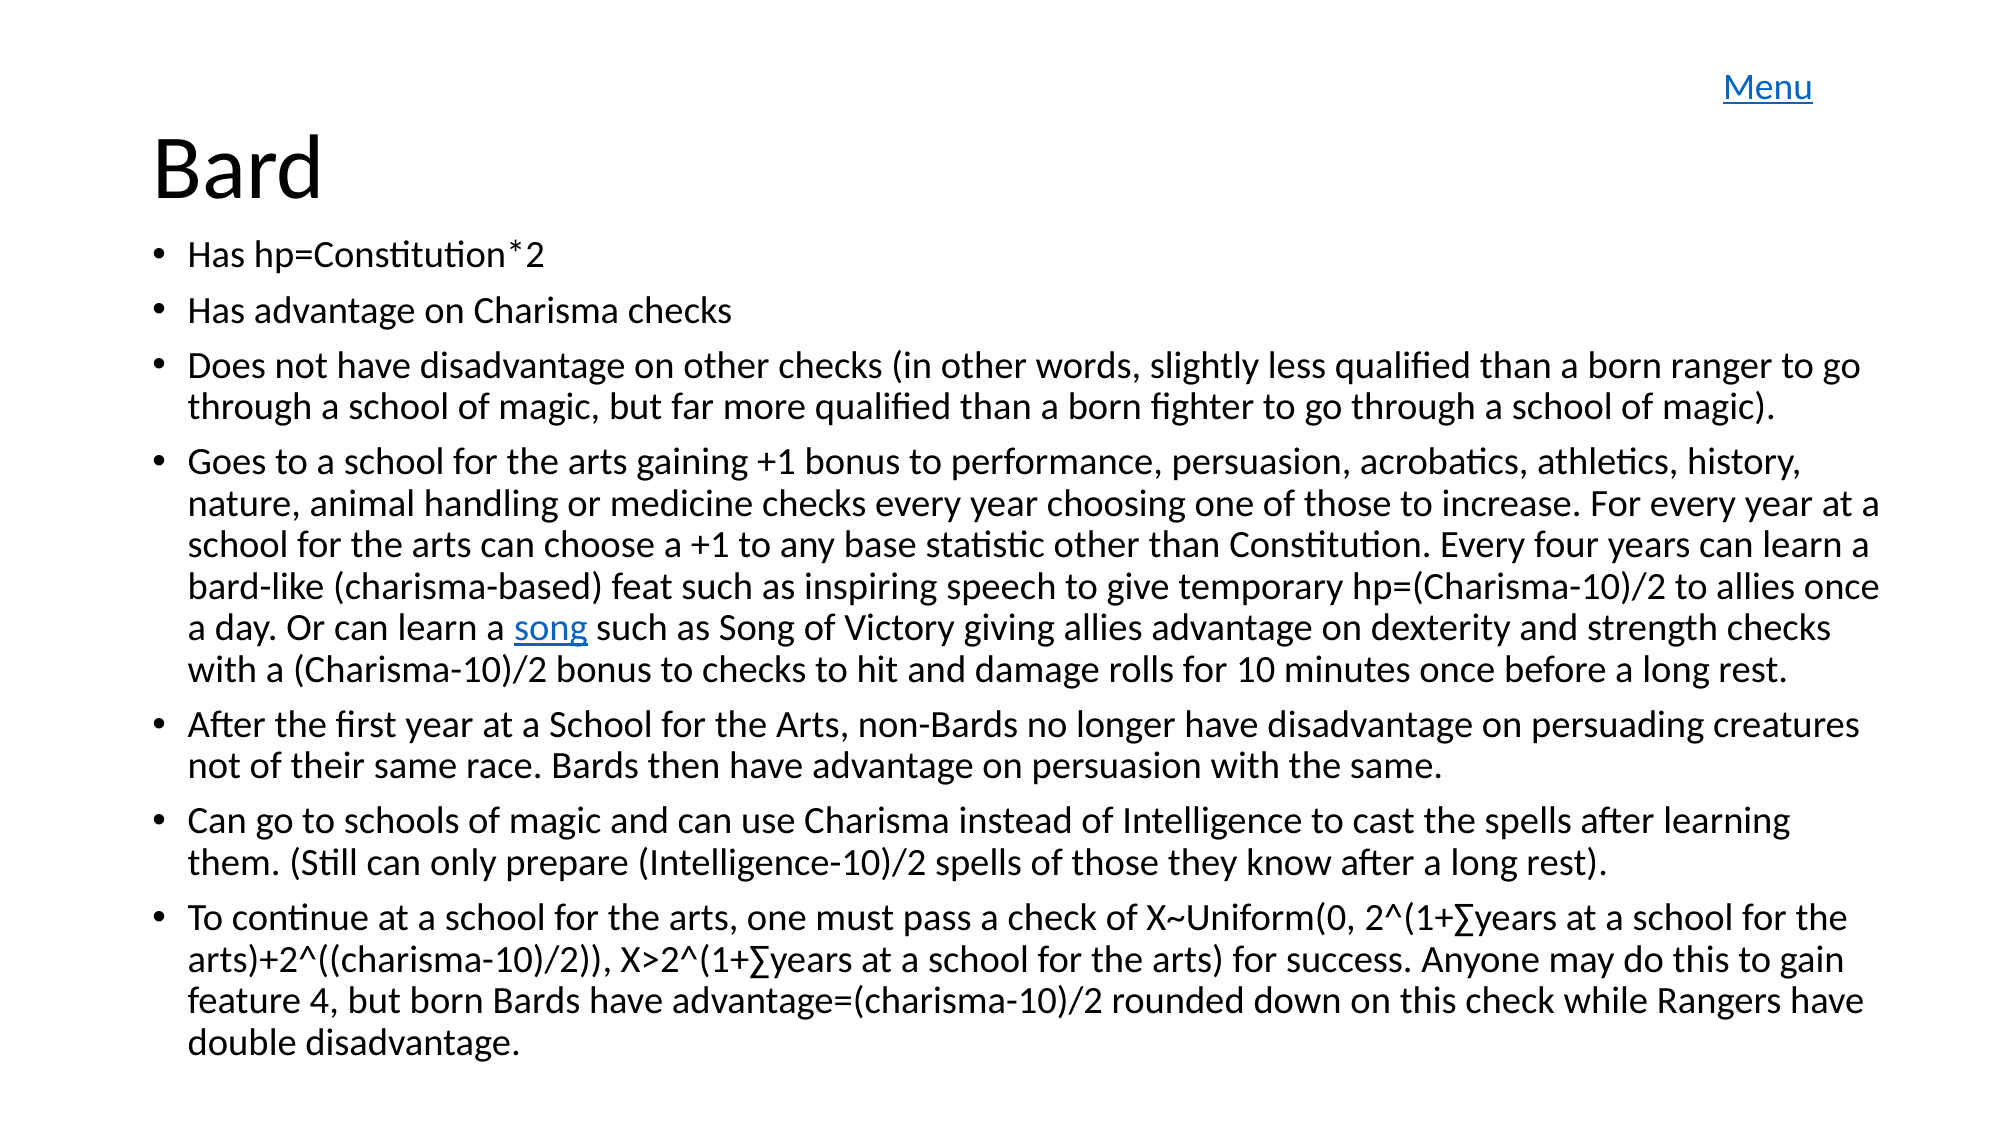

Menu
# Bard
Has hp=Constitution*2
Has advantage on Charisma checks
Does not have disadvantage on other checks (in other words, slightly less qualified than a born ranger to go through a school of magic, but far more qualified than a born fighter to go through a school of magic).
Goes to a school for the arts gaining +1 bonus to performance, persuasion, acrobatics, athletics, history, nature, animal handling or medicine checks every year choosing one of those to increase. For every year at a school for the arts can choose a +1 to any base statistic other than Constitution. Every four years can learn a bard-like (charisma-based) feat such as inspiring speech to give temporary hp=(Charisma-10)/2 to allies once a day. Or can learn a song such as Song of Victory giving allies advantage on dexterity and strength checks with a (Charisma-10)/2 bonus to checks to hit and damage rolls for 10 minutes once before a long rest.
After the first year at a School for the Arts, non-Bards no longer have disadvantage on persuading creatures not of their same race. Bards then have advantage on persuasion with the same.
Can go to schools of magic and can use Charisma instead of Intelligence to cast the spells after learning them. (Still can only prepare (Intelligence-10)/2 spells of those they know after a long rest).
To continue at a school for the arts, one must pass a check of X~Uniform(0, 2^(1+∑years at a school for the arts)+2^((charisma-10)/2)), X>2^(1+∑years at a school for the arts) for success. Anyone may do this to gain feature 4, but born Bards have advantage=(charisma-10)/2 rounded down on this check while Rangers have double disadvantage.